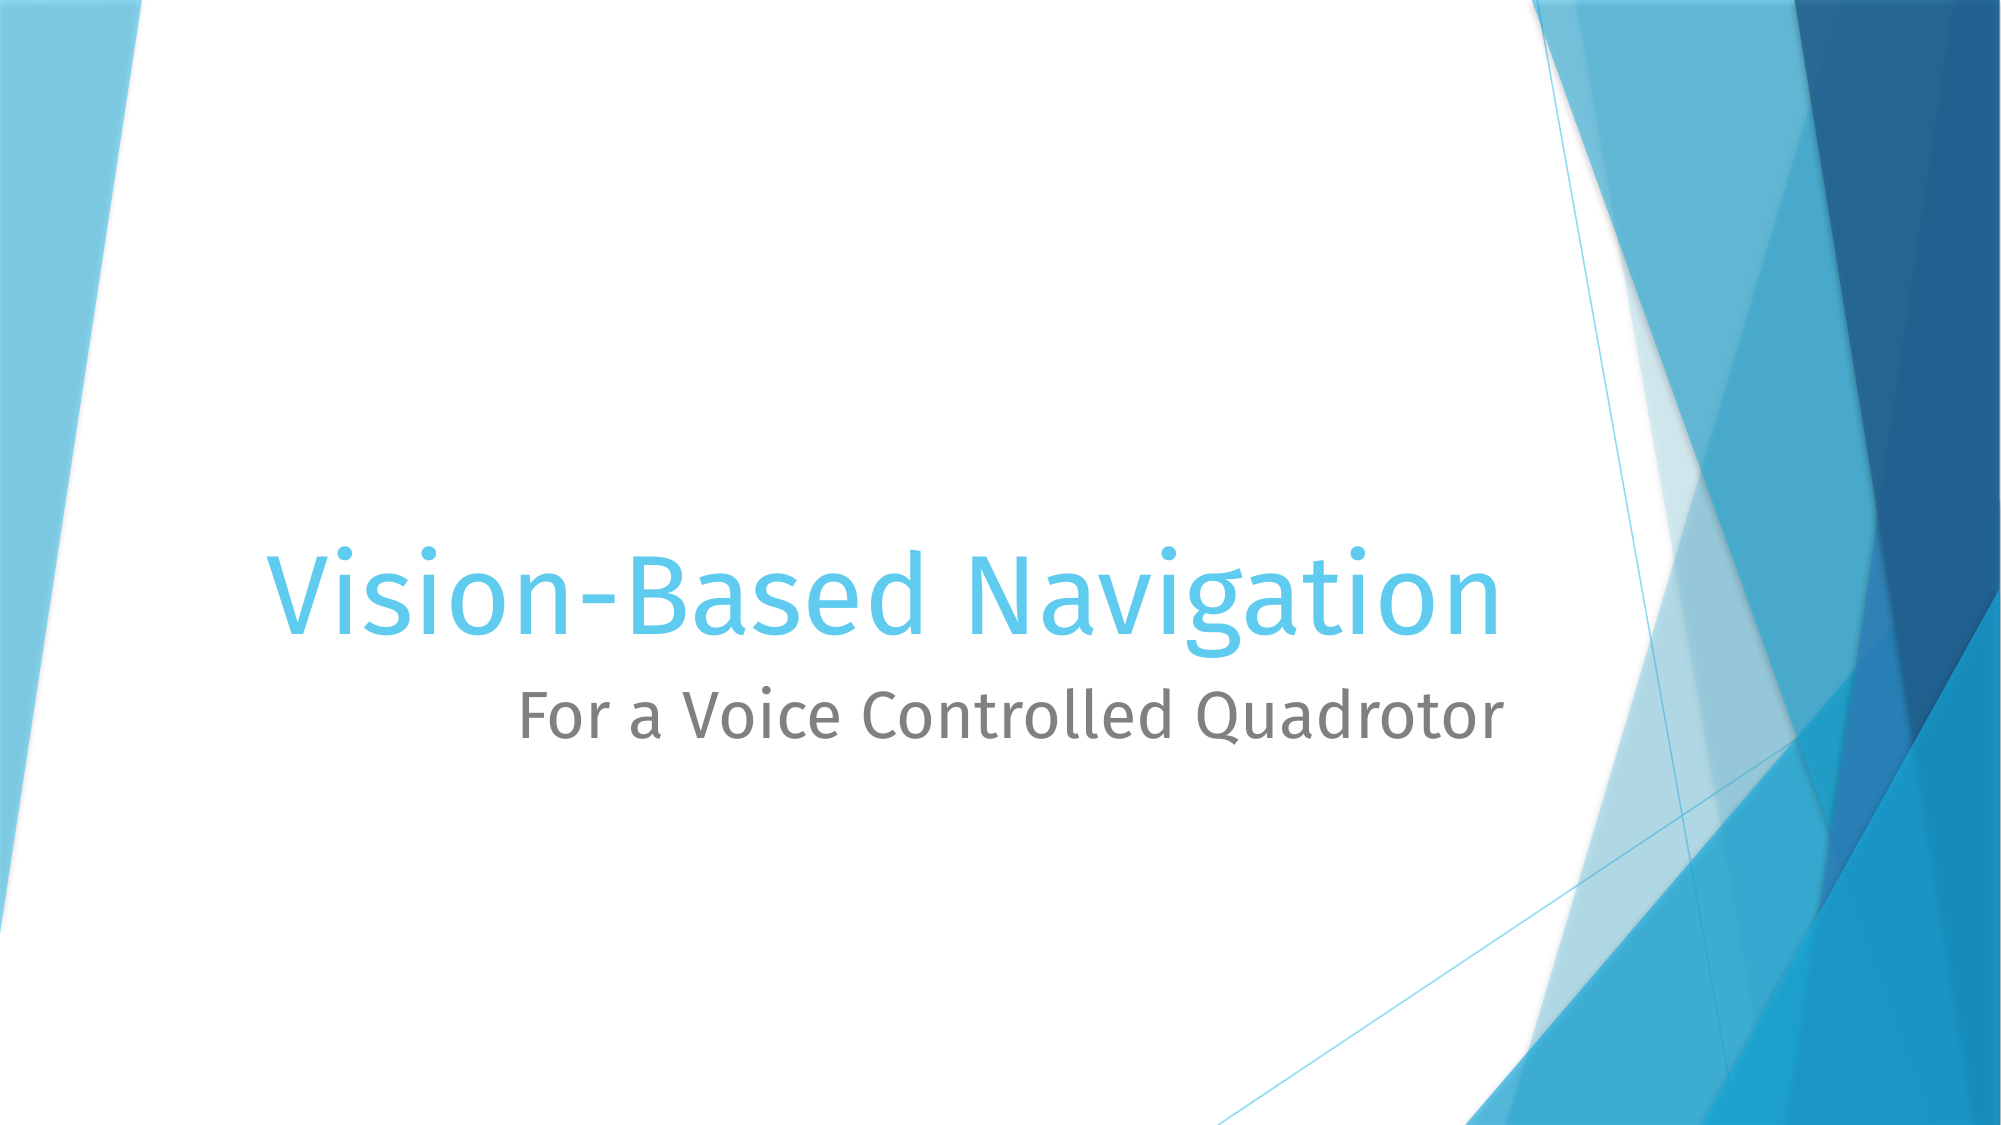

# Vision-Based Navigation
For a Voice Controlled Quadrotor